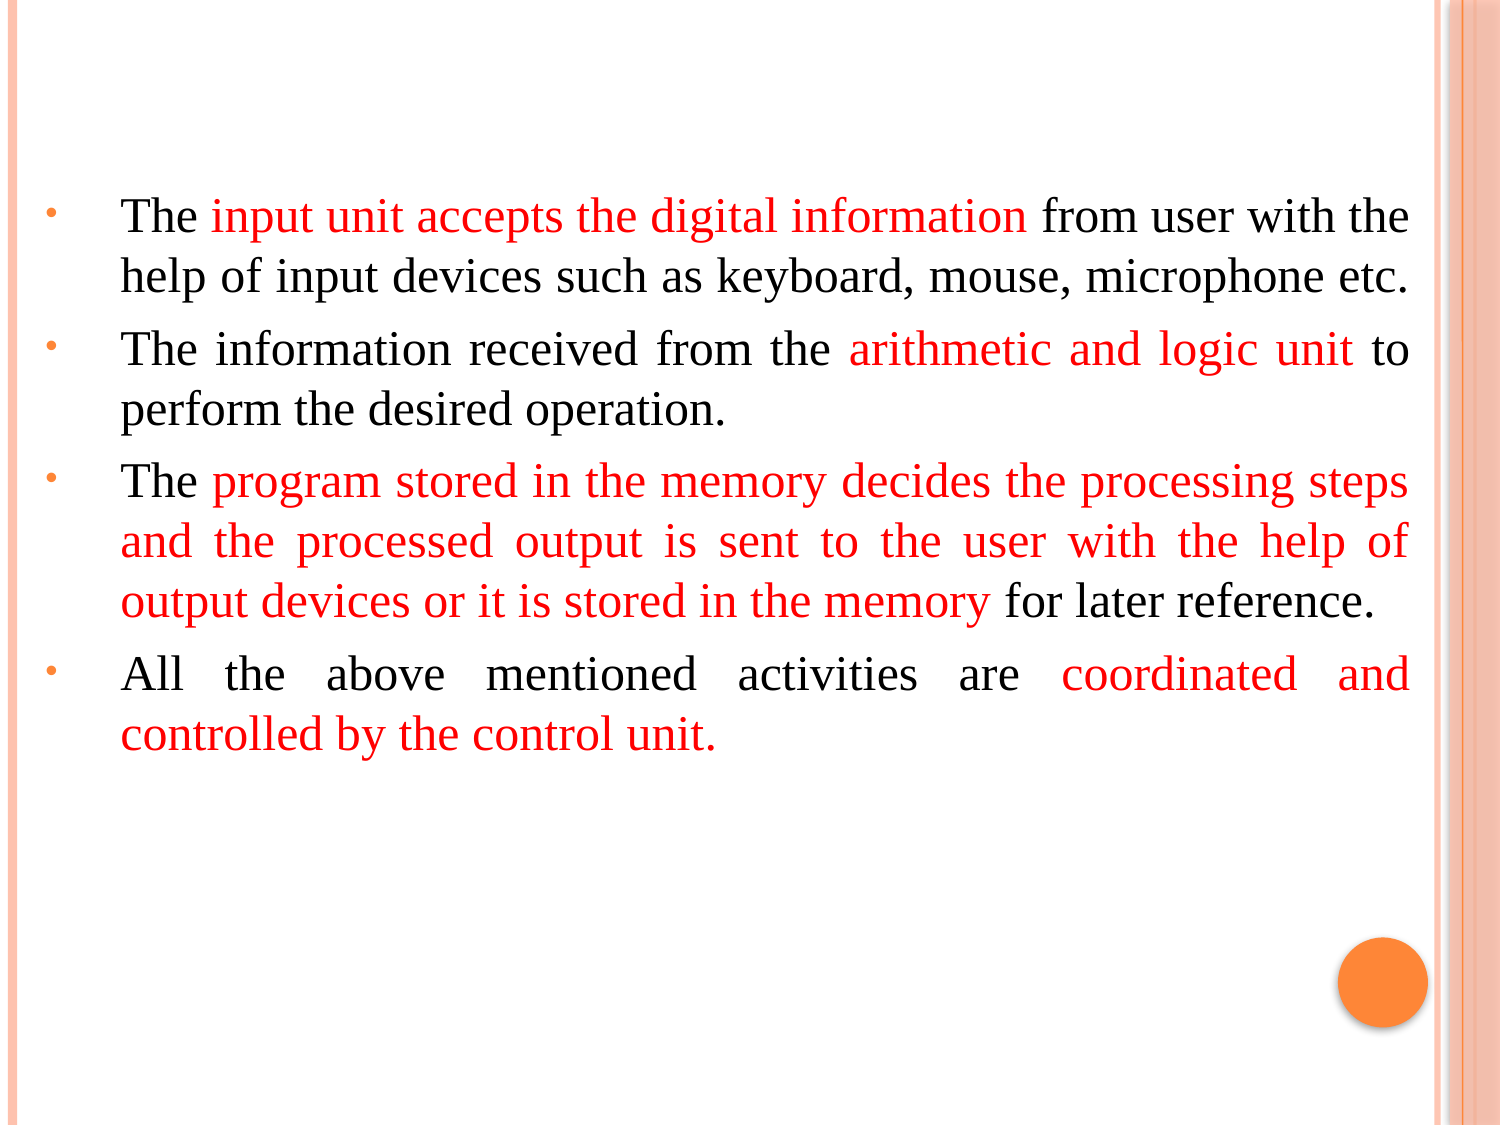

#
The input unit accepts the digital information from user with the help of input devices such as keyboard, mouse, microphone etc.
The information received from the arithmetic and logic unit to perform the desired operation.
The program stored in the memory decides the processing steps and the processed output is sent to the user with the help of output devices or it is stored in the memory for later reference.
All the above mentioned activities are coordinated and controlled by the control unit.